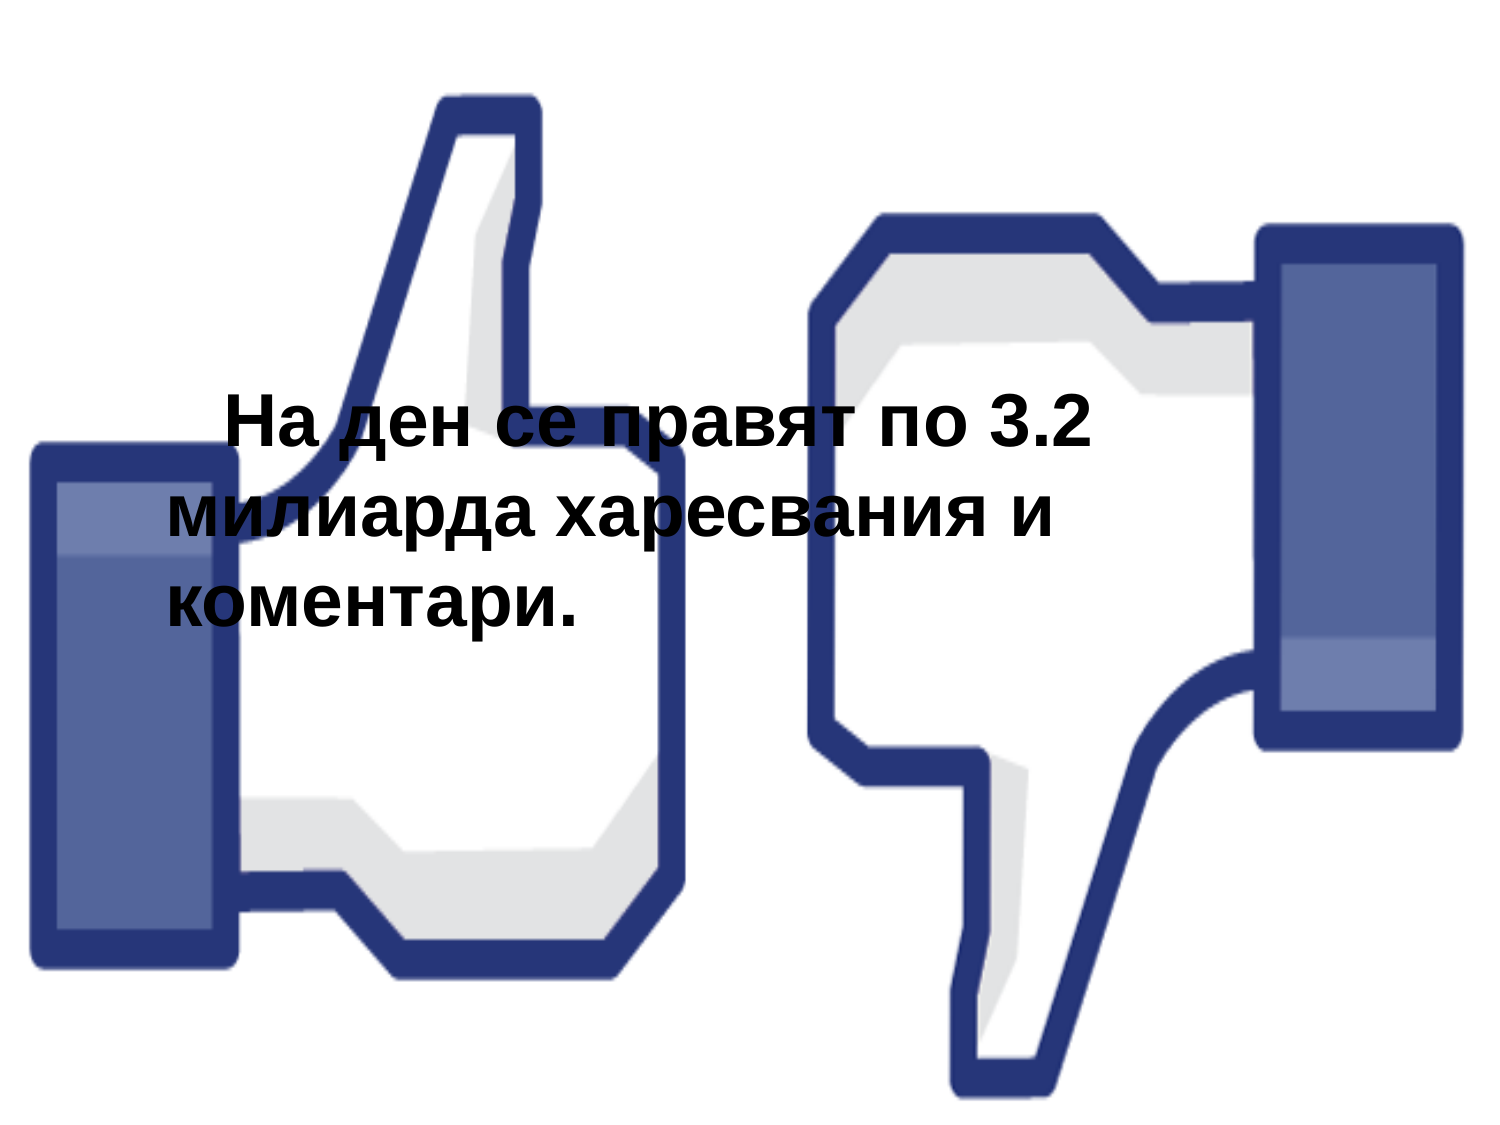

# На ден се правят по 3.2 милиарда харесвания и коментари.